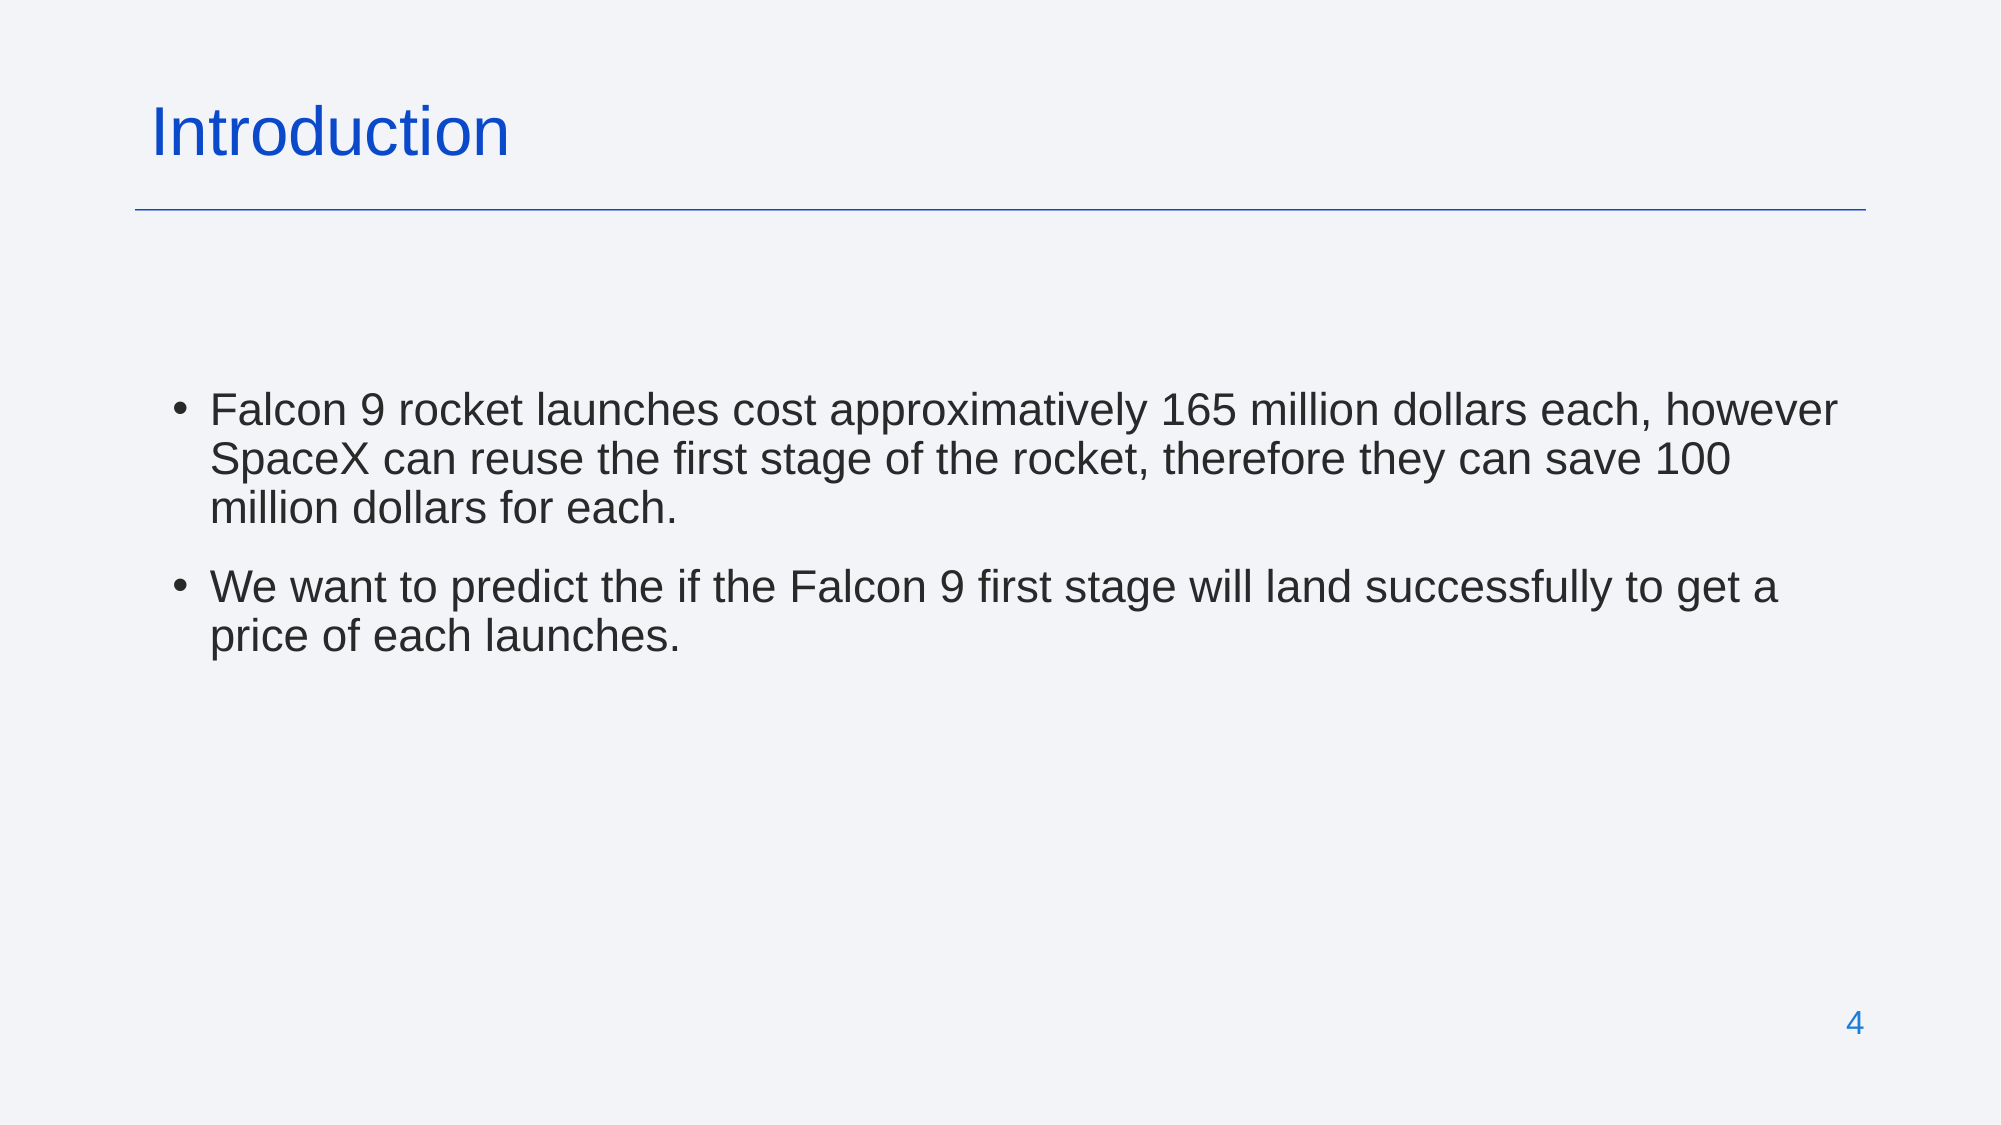

Introduction
Falcon 9 rocket launches cost approximatively 165 million dollars each, however SpaceX can reuse the first stage of the rocket, therefore they can save 100 million dollars for each.
We want to predict the if the Falcon 9 first stage will land successfully to get a price of each launches.
4